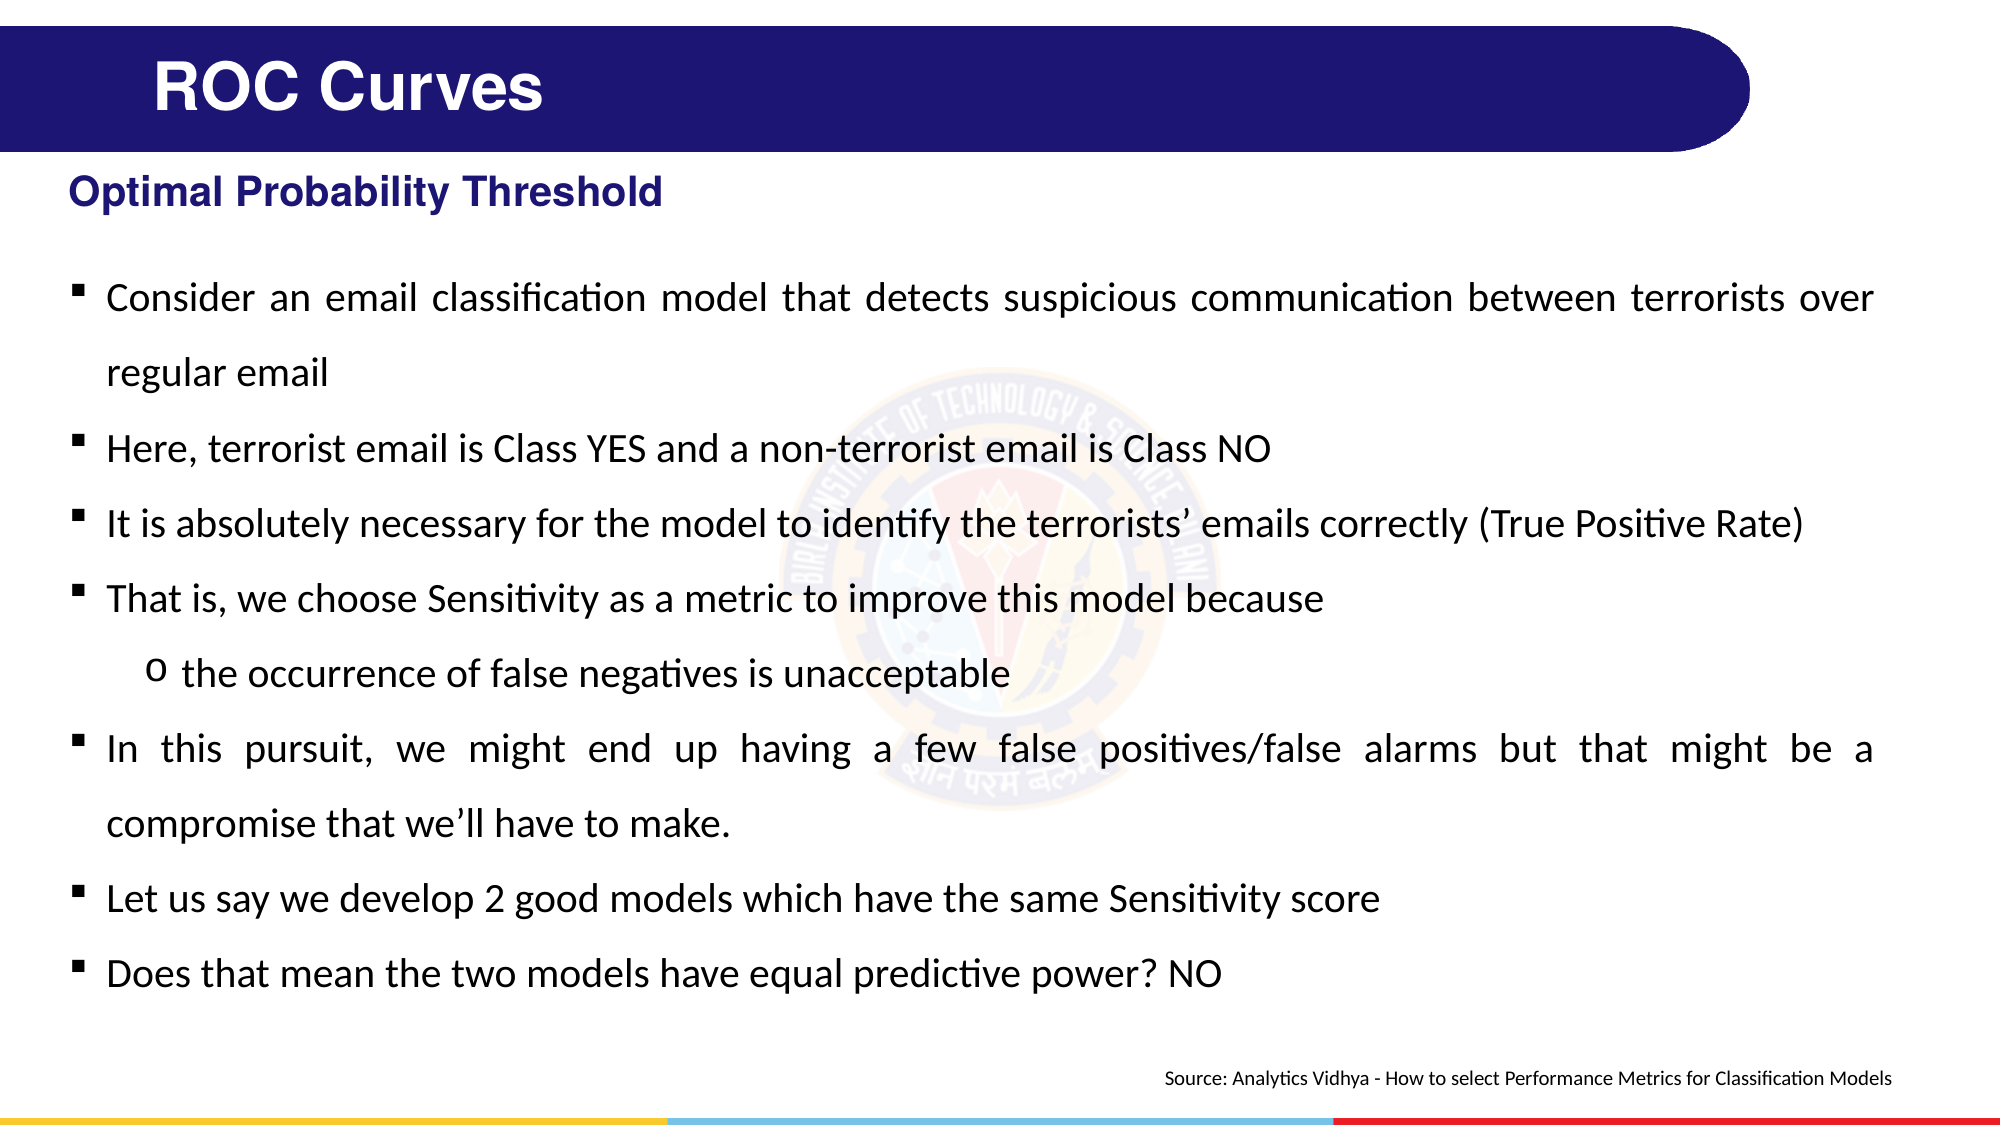

# ROC Curves
Optimal Probability Threshold
Consider an email classification model that detects suspicious communication between terrorists over regular email
Here, terrorist email is Class YES and a non-terrorist email is Class NO
It is absolutely necessary for the model to identify the terrorists’ emails correctly (True Positive Rate)
That is, we choose Sensitivity as a metric to improve this model because
the occurrence of false negatives is unacceptable
In this pursuit, we might end up having a few false positives/false alarms but that might be a compromise that we’ll have to make.
Let us say we develop 2 good models which have the same Sensitivity score
Does that mean the two models have equal predictive power? NO
Source: Analytics Vidhya - How to select Performance Metrics for Classification Models